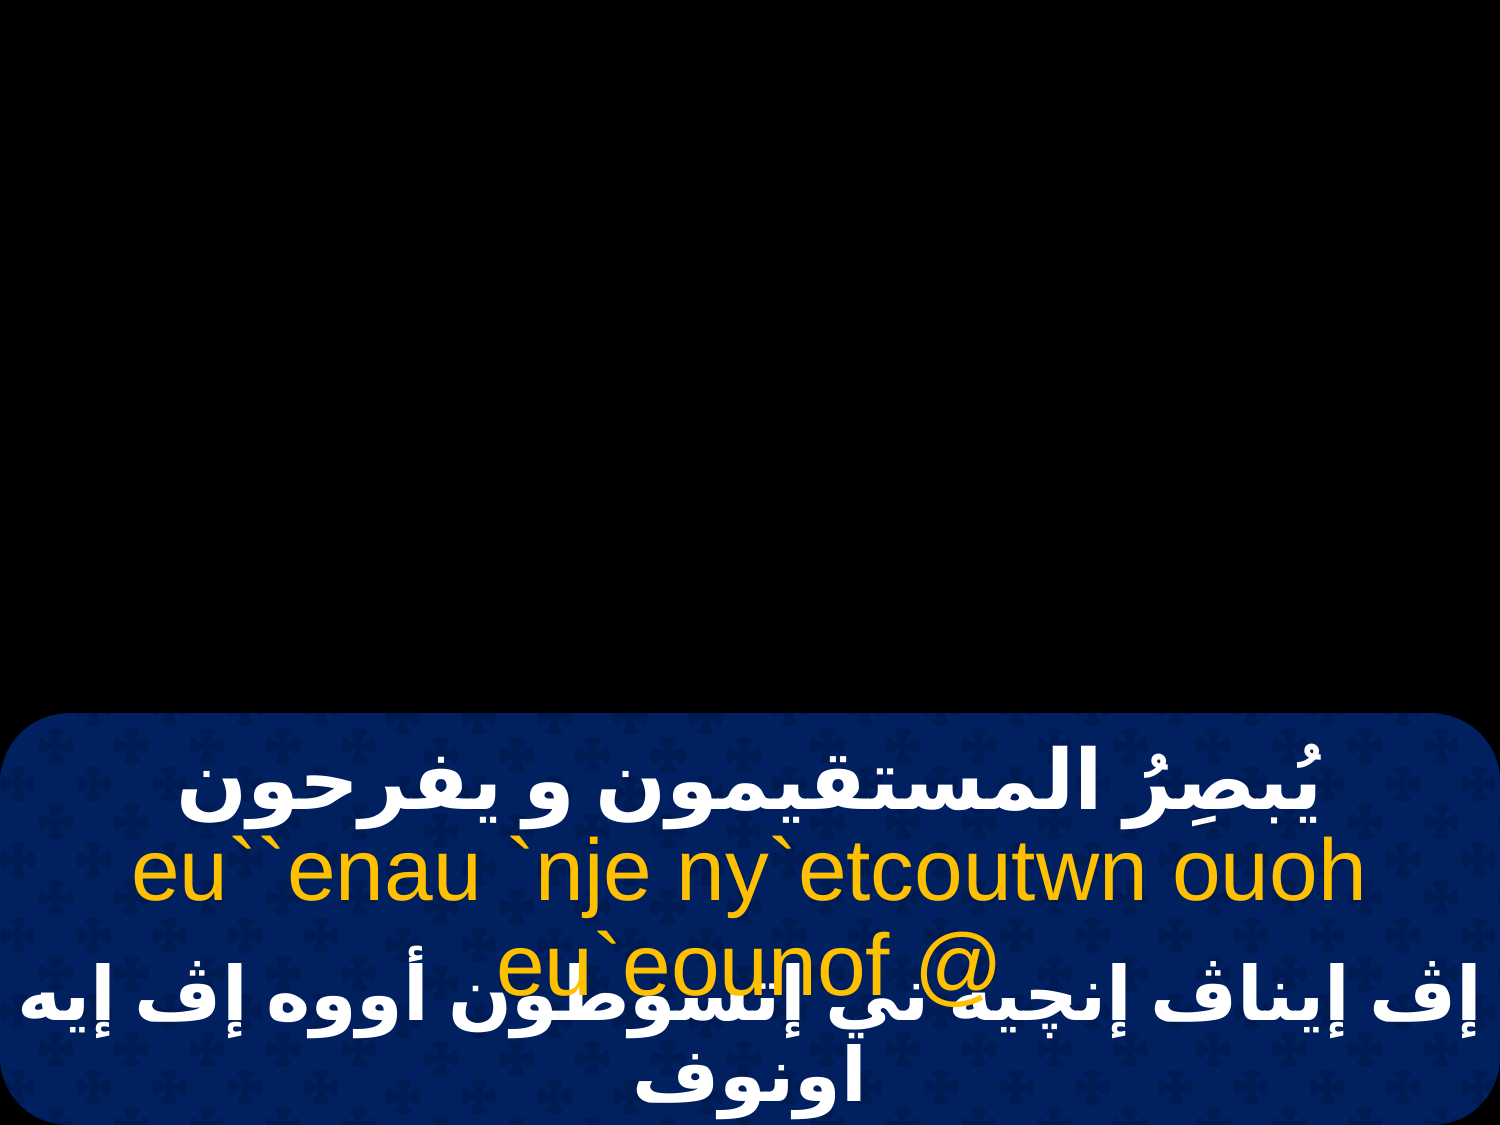

يُبصِرُ المستقيمون و يفرحون
eu``enau `nje ny`etcoutwn ouoh eu`eounof @
إڤ إيناڤ إنچيه ني إتسوطون أووه إڤ إيه اونوف